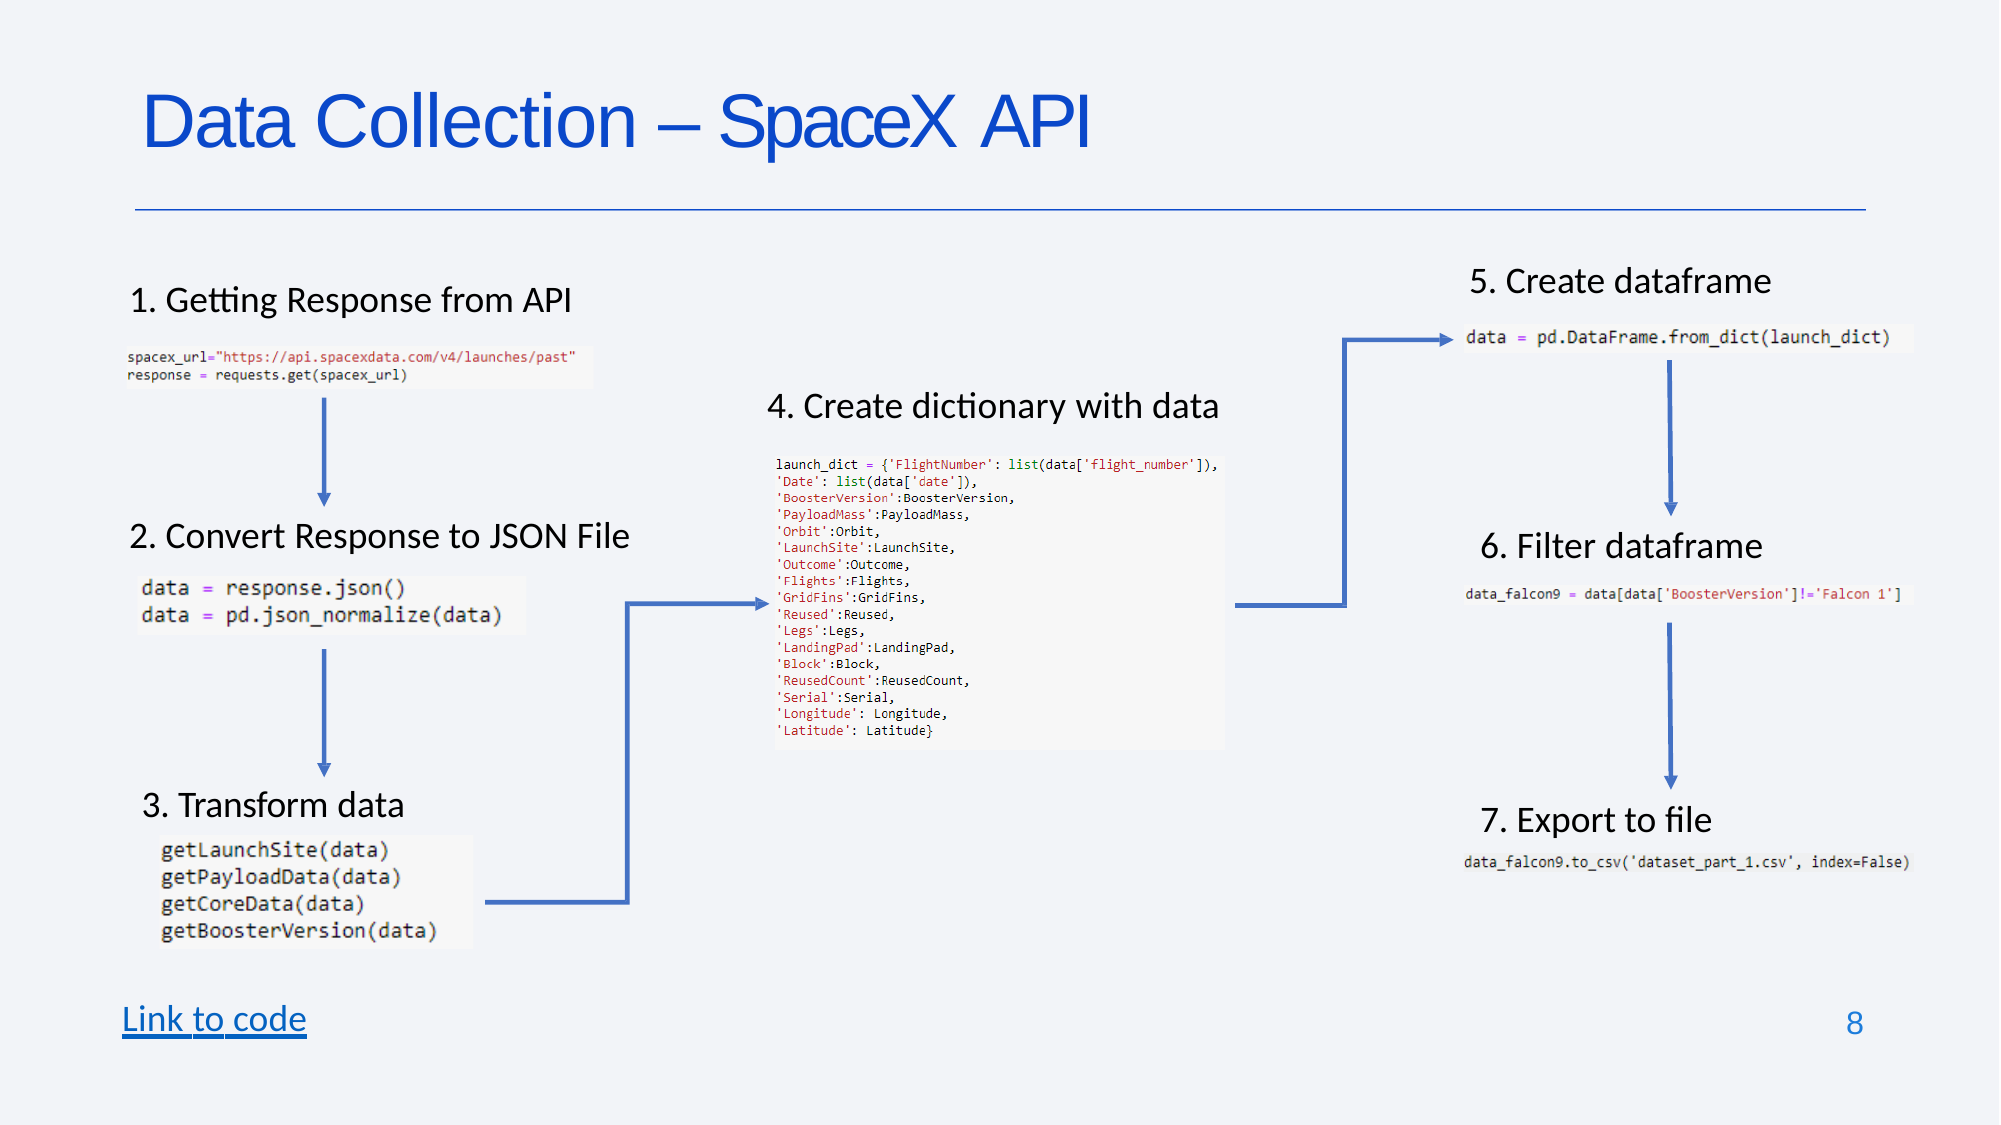

# Data Collection – SpaceX API
5. Create dataframe
1. Getting Response from API

4. Create dictionary with data

2. Convert Response to JSON File
6. Filter dataframe

3. Transform data
7. Export to file

Link to code
8